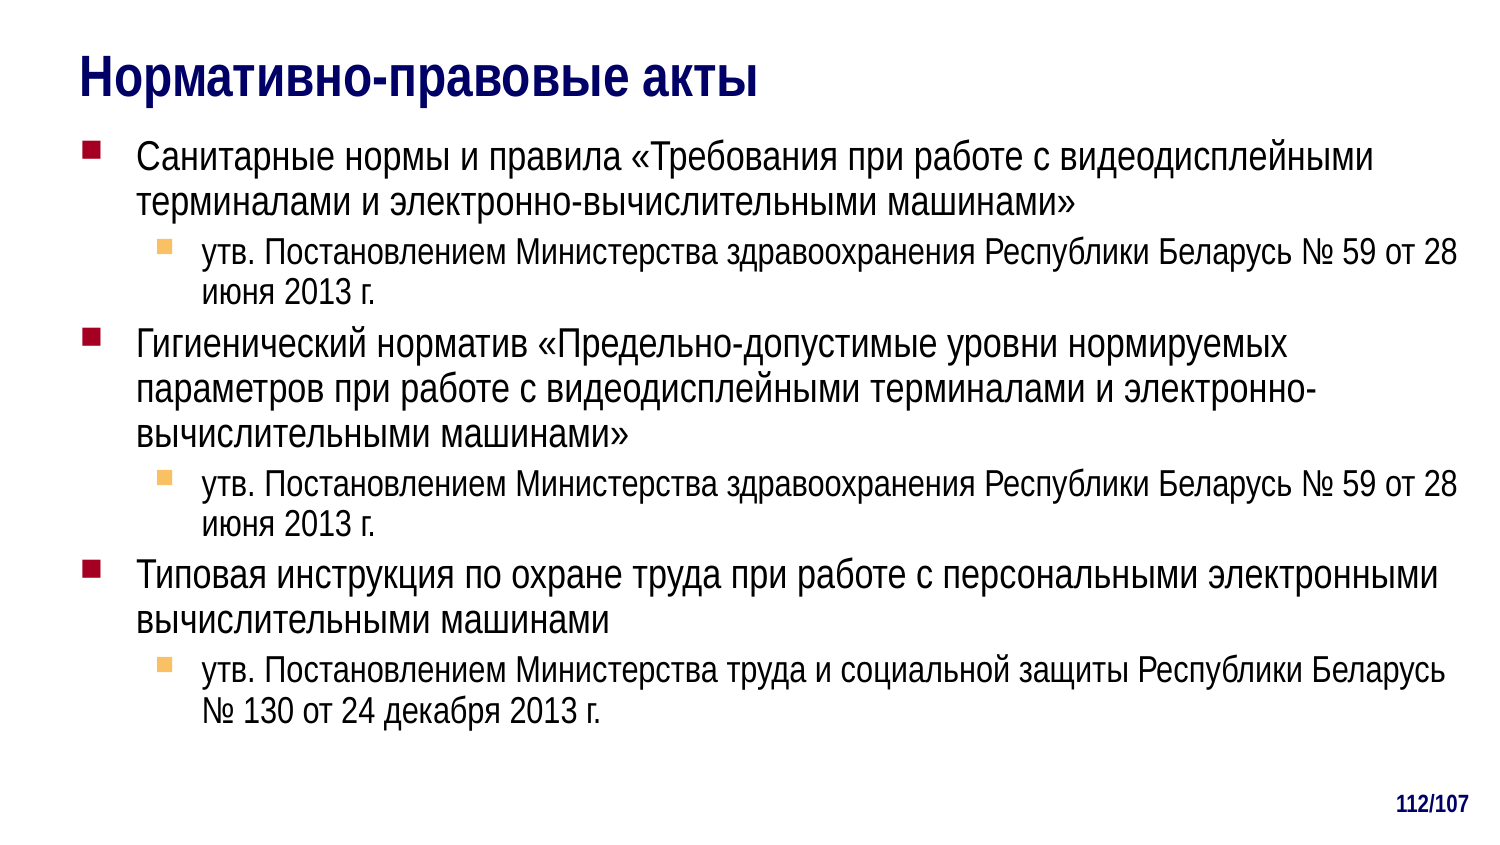

# Нормативно-правовые акты
Санитарные нормы и правила «Требования при работе с видеодисплейными терминалами и электронно-вычислительными машинами»
утв. Постановлением Министерства здравоохранения Республики Беларусь № 59 от 28 июня 2013 г.
Гигиенический норматив «Предельно-допустимые уровни нормируемых параметров при работе с видеодисплейными терминалами и электронно-вычислительными машинами»
утв. Постановлением Министерства здравоохранения Республики Беларусь № 59 от 28 июня 2013 г.
Типовая инструкция по охране труда при работе с персональными электронными вычислительными машинами
утв. Постановлением Министерства труда и социальной защиты Республики Беларусь № 130 от 24 декабря 2013 г.